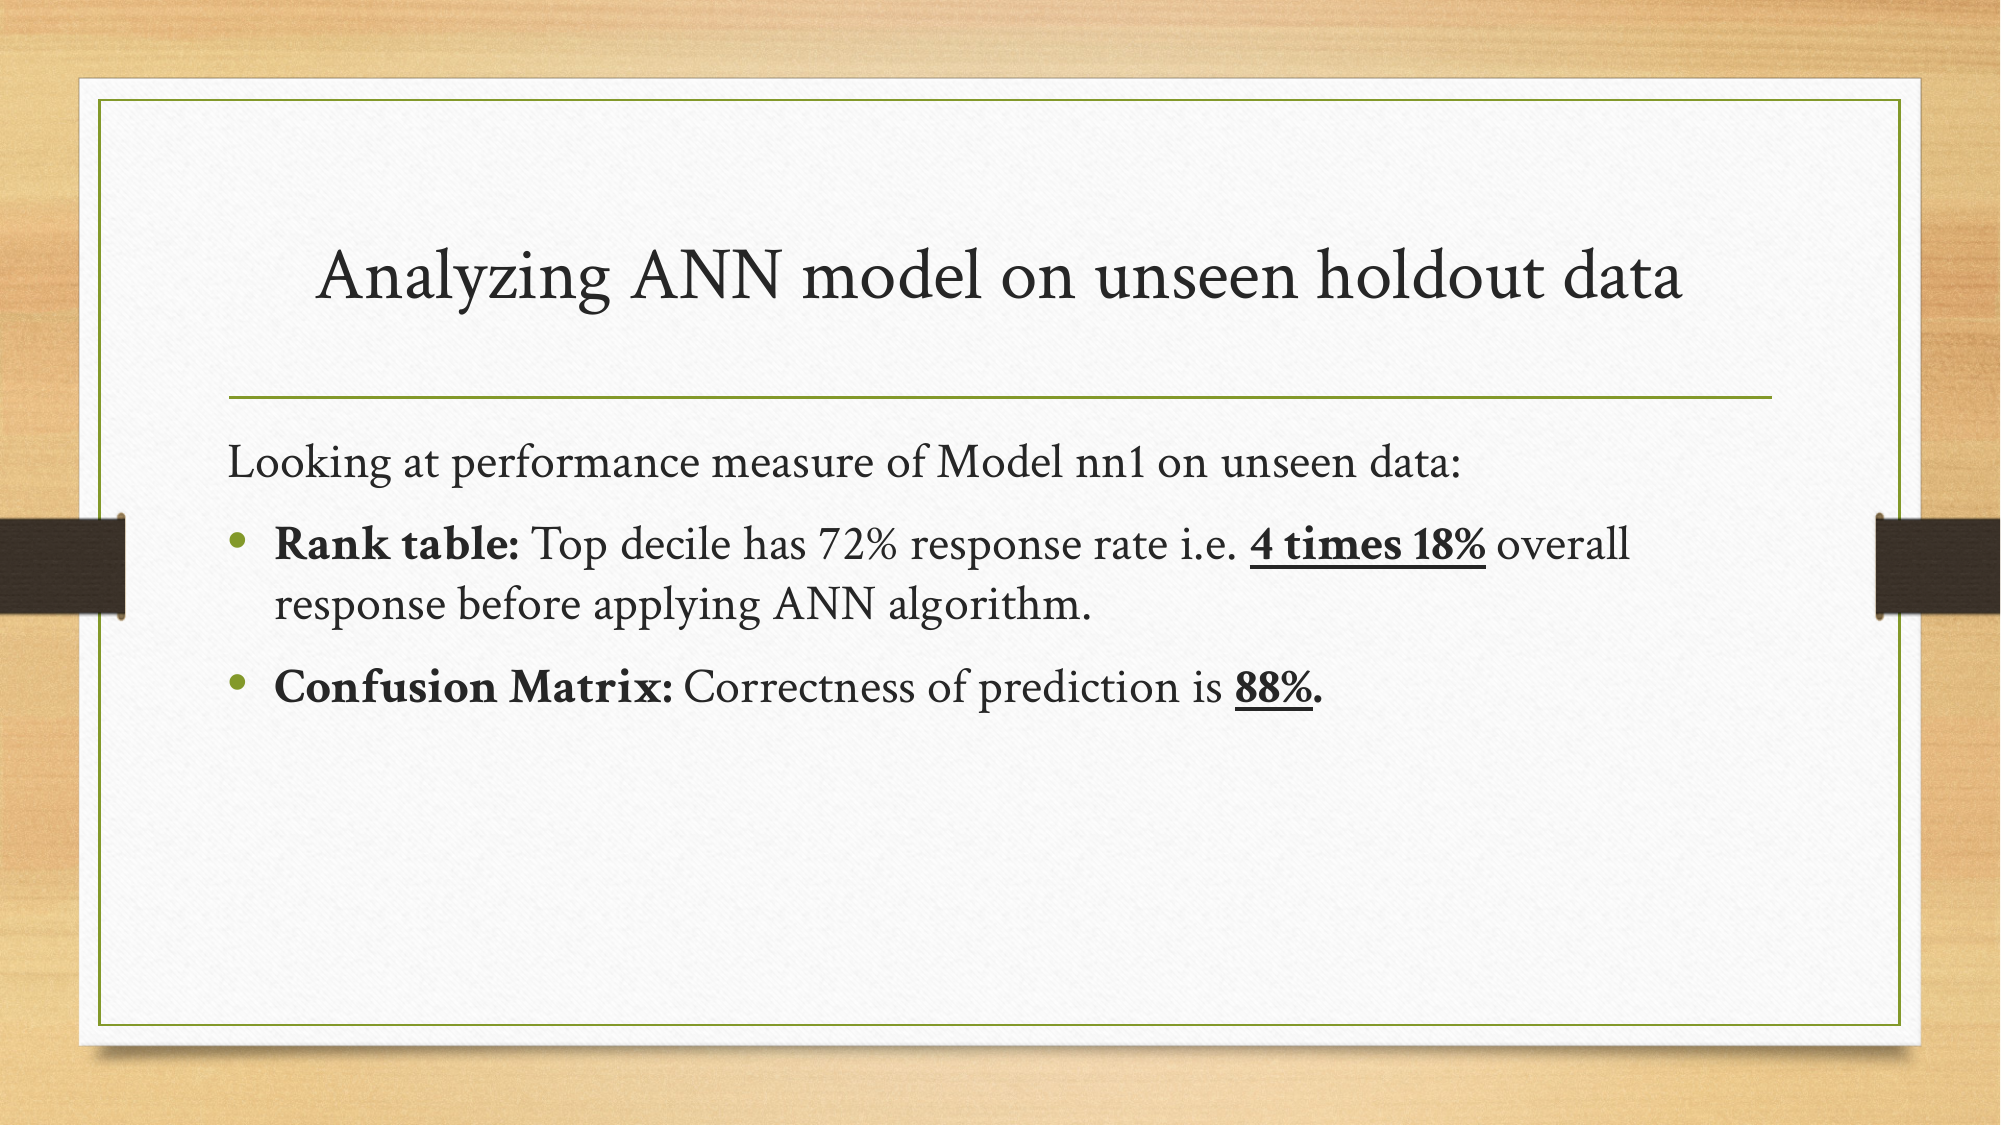

# Analyzing ANN model on unseen holdout data
Looking at performance measure of Model nn1 on unseen data:
Rank table: Top decile has 72% response rate i.e. 4 times 18% overall response before applying ANN algorithm.
Confusion Matrix: Correctness of prediction is 88%.